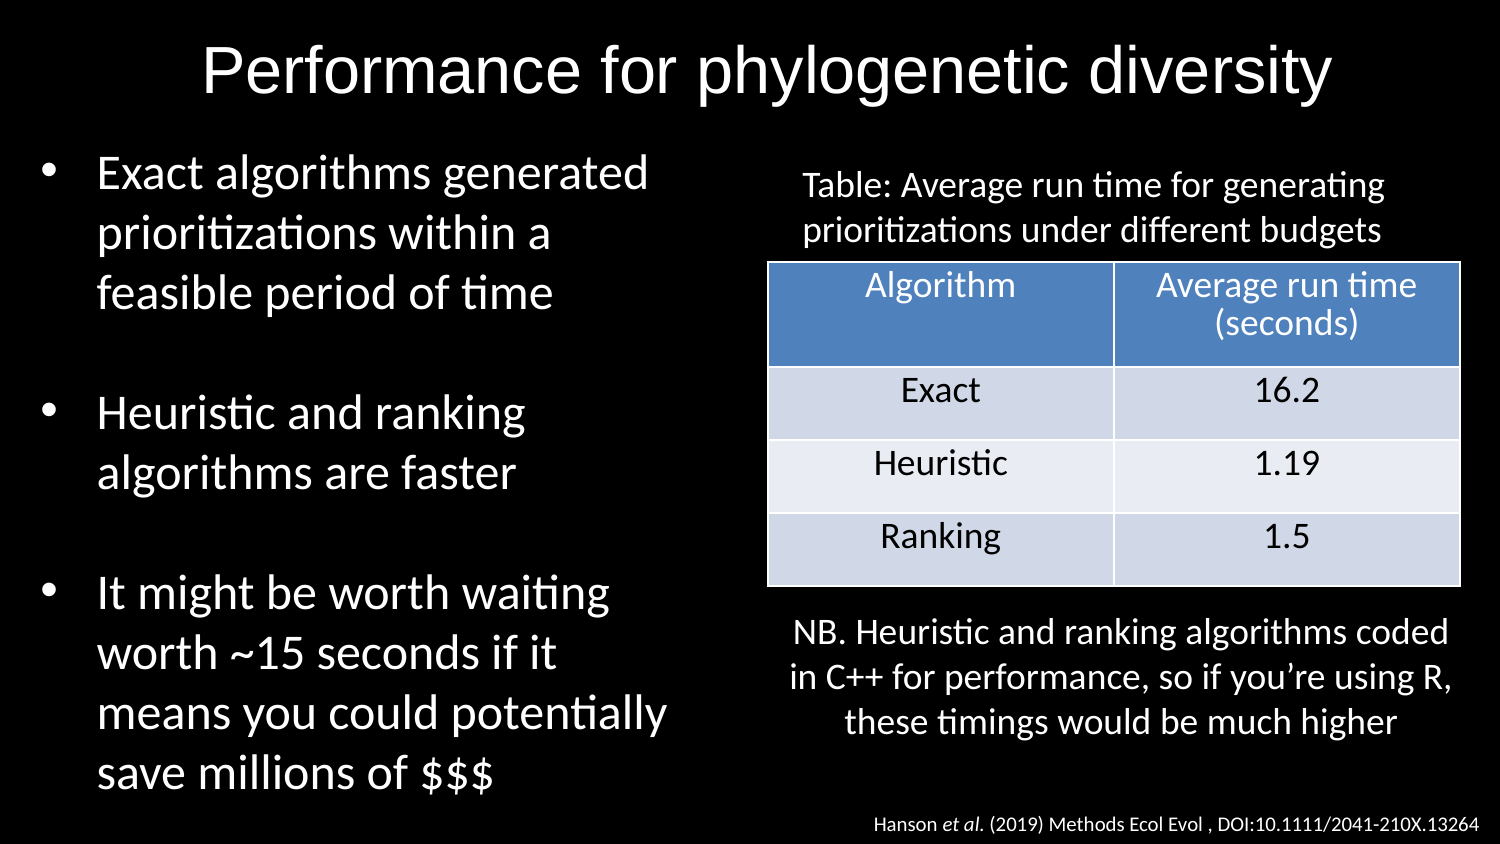

Performance for phylogenetic diversity
Exact algorithms generated prioritizations within a feasible period of time

Heuristic and ranking algorithms are faster

It might be worth waiting worth ~15 seconds if it means you could potentially save millions of $$$
Table: Average run time for generating prioritizations under different budgets
| Algorithm | Average run time (seconds) |
| --- | --- |
| Exact | 16.2 |
| Heuristic | 1.19 |
| Ranking | 1.5 |
NB. Heuristic and ranking algorithms coded in C++ for performance, so if you’re using R, these timings would be much higher
Hanson et al. (2019) Methods Ecol Evol , DOI:10.1111/2041-210X.13264